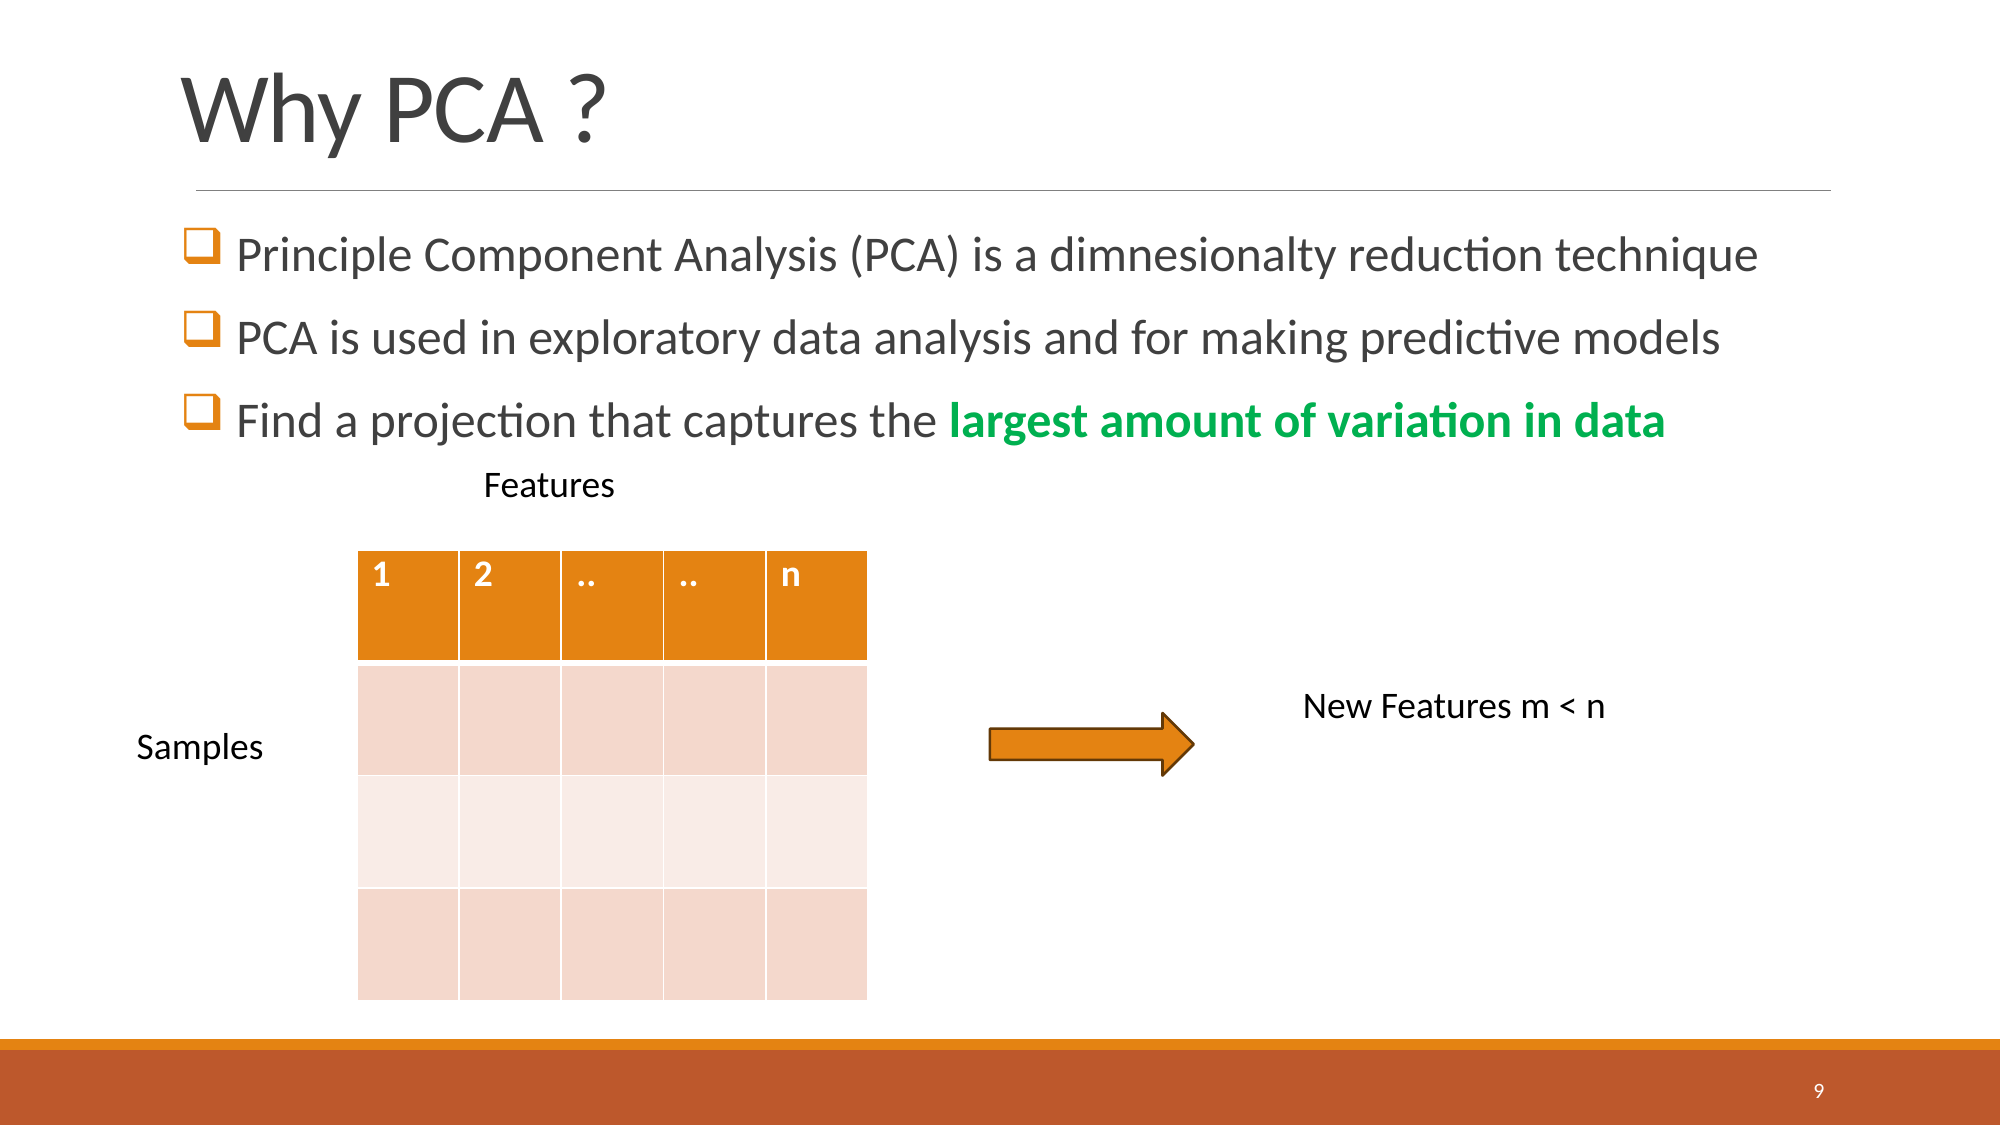

# Why PCA ?
Principle Component Analysis (PCA) is a dimnesionalty reduction technique
PCA is used in exploratory data analysis and for making predictive models
Find a projection that captures the largest amount of variation in data

Features
| 1 | 2 | .. | .. | n |
| --- | --- | --- | --- | --- |
|  |  |  |  |  |
|  |  |  |  |  |
|  |  |  |  |  |
New Features m < n

Samples
9